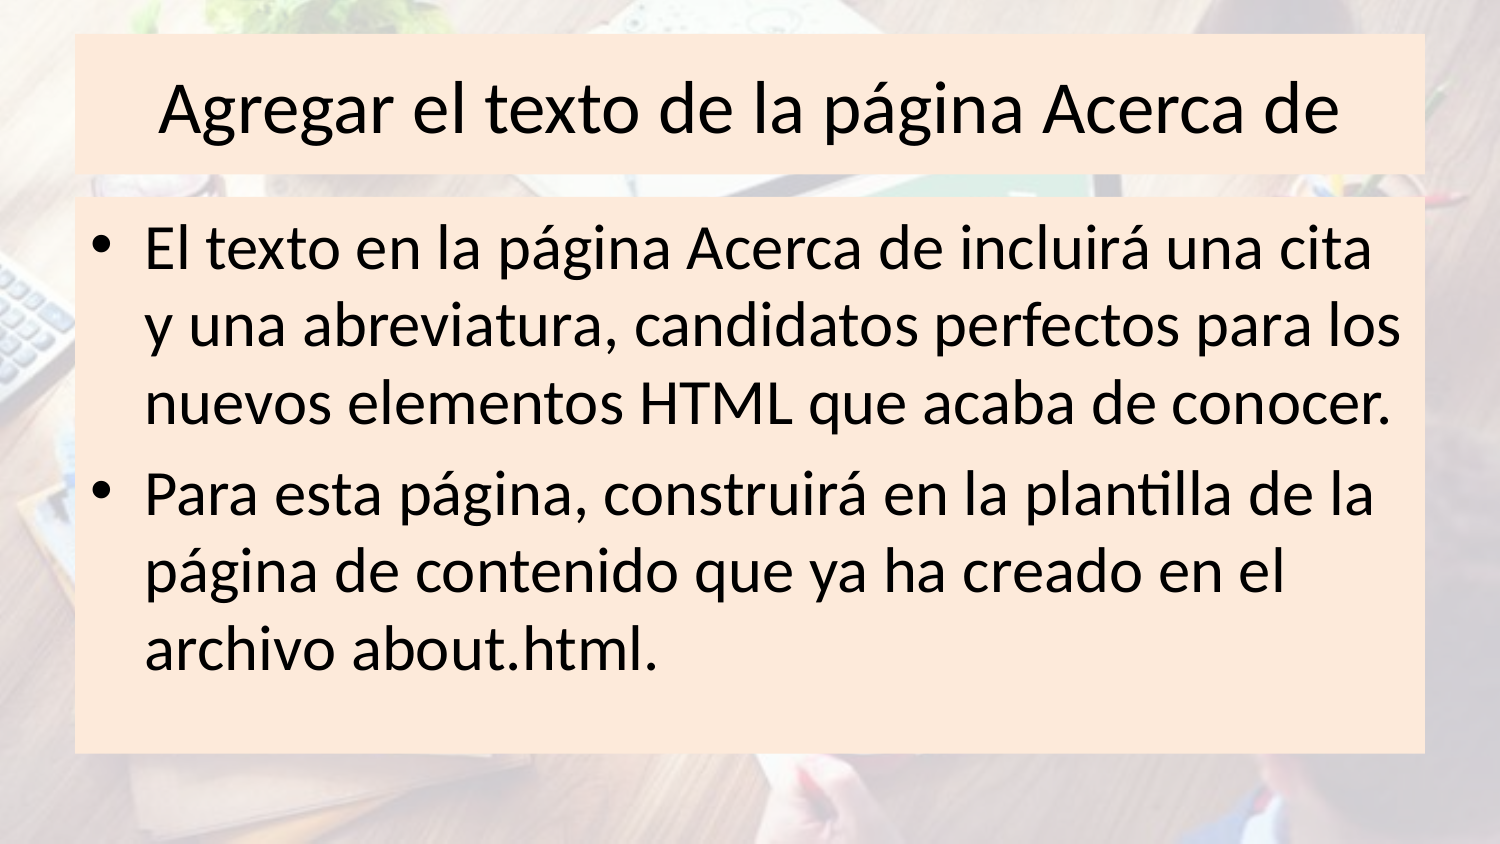

# Agregar el texto de la página Acerca de
El texto en la página Acerca de incluirá una cita y una abreviatura, candidatos perfectos para los nuevos elementos HTML que acaba de conocer.
Para esta página, construirá en la plantilla de la página de contenido que ya ha creado en el archivo about.html.